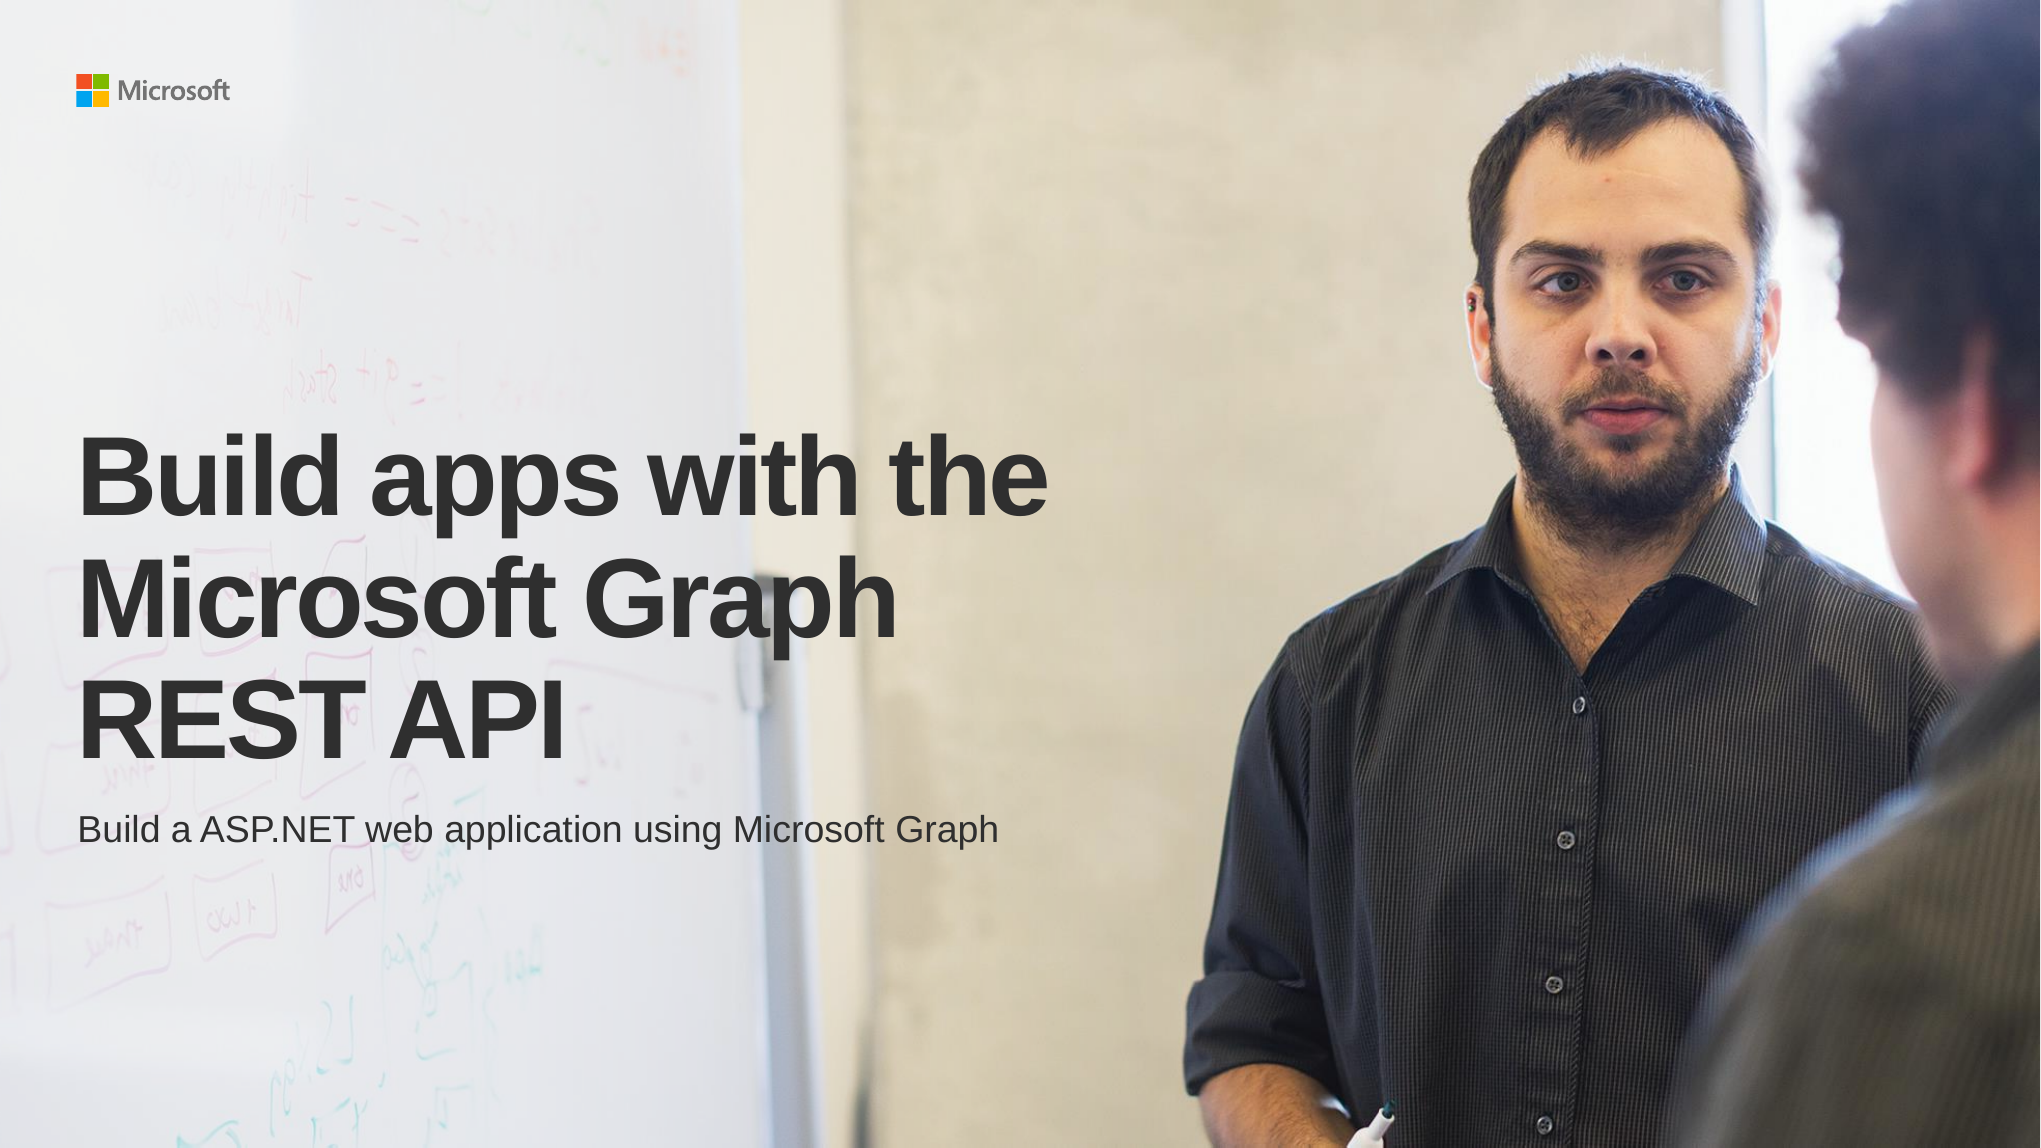

# Build apps with the Microsoft Graph REST API
Build a ASP.NET web application using Microsoft Graph